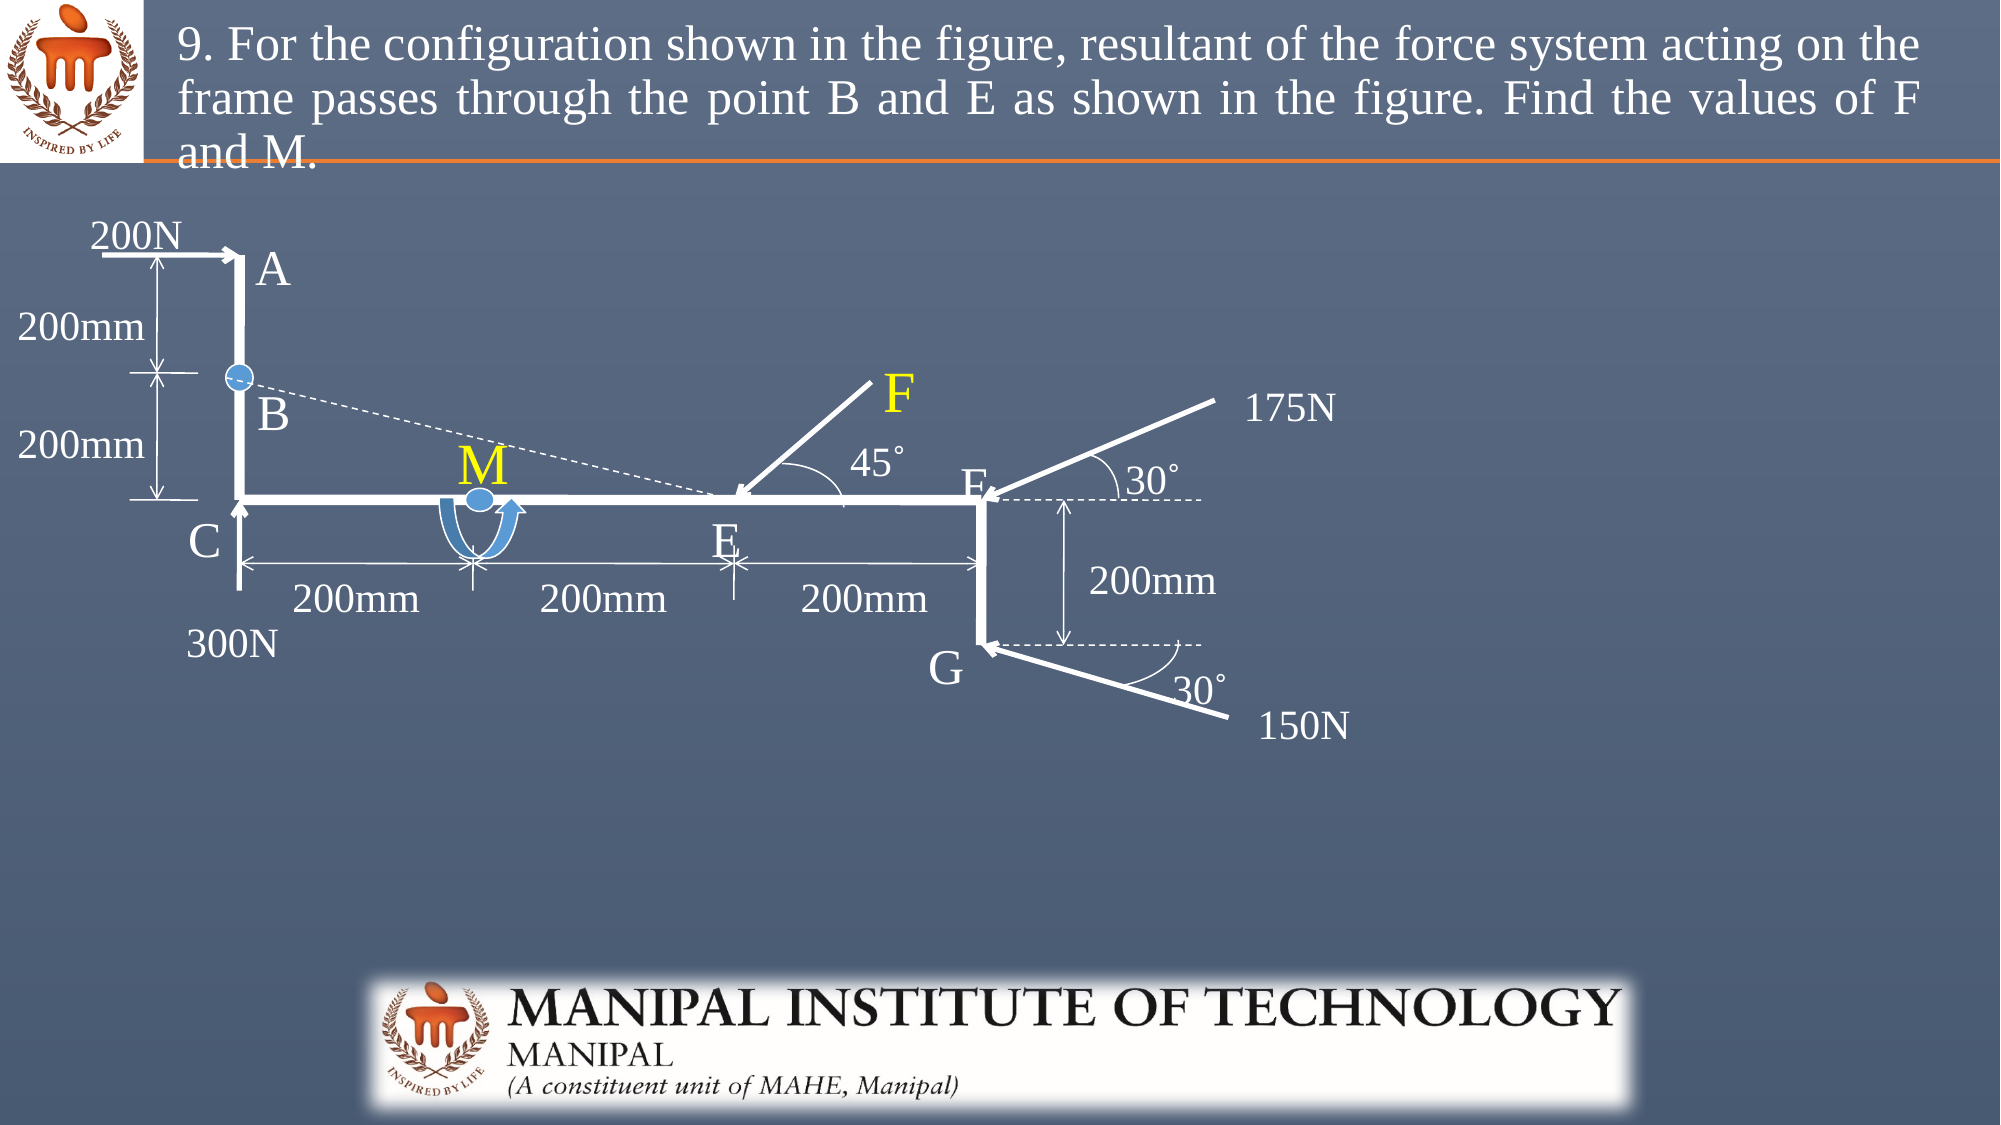

9. For the configuration shown in the figure, resultant of the force system acting on the frame passes through the point B and E as shown in the figure. Find the values of F and M.
200N
A
F

B
175N
M
45˚
F
30˚

C
E
200mm
200mm
200mm
200mm

300N
G
30˚
150N
200mm
200mm